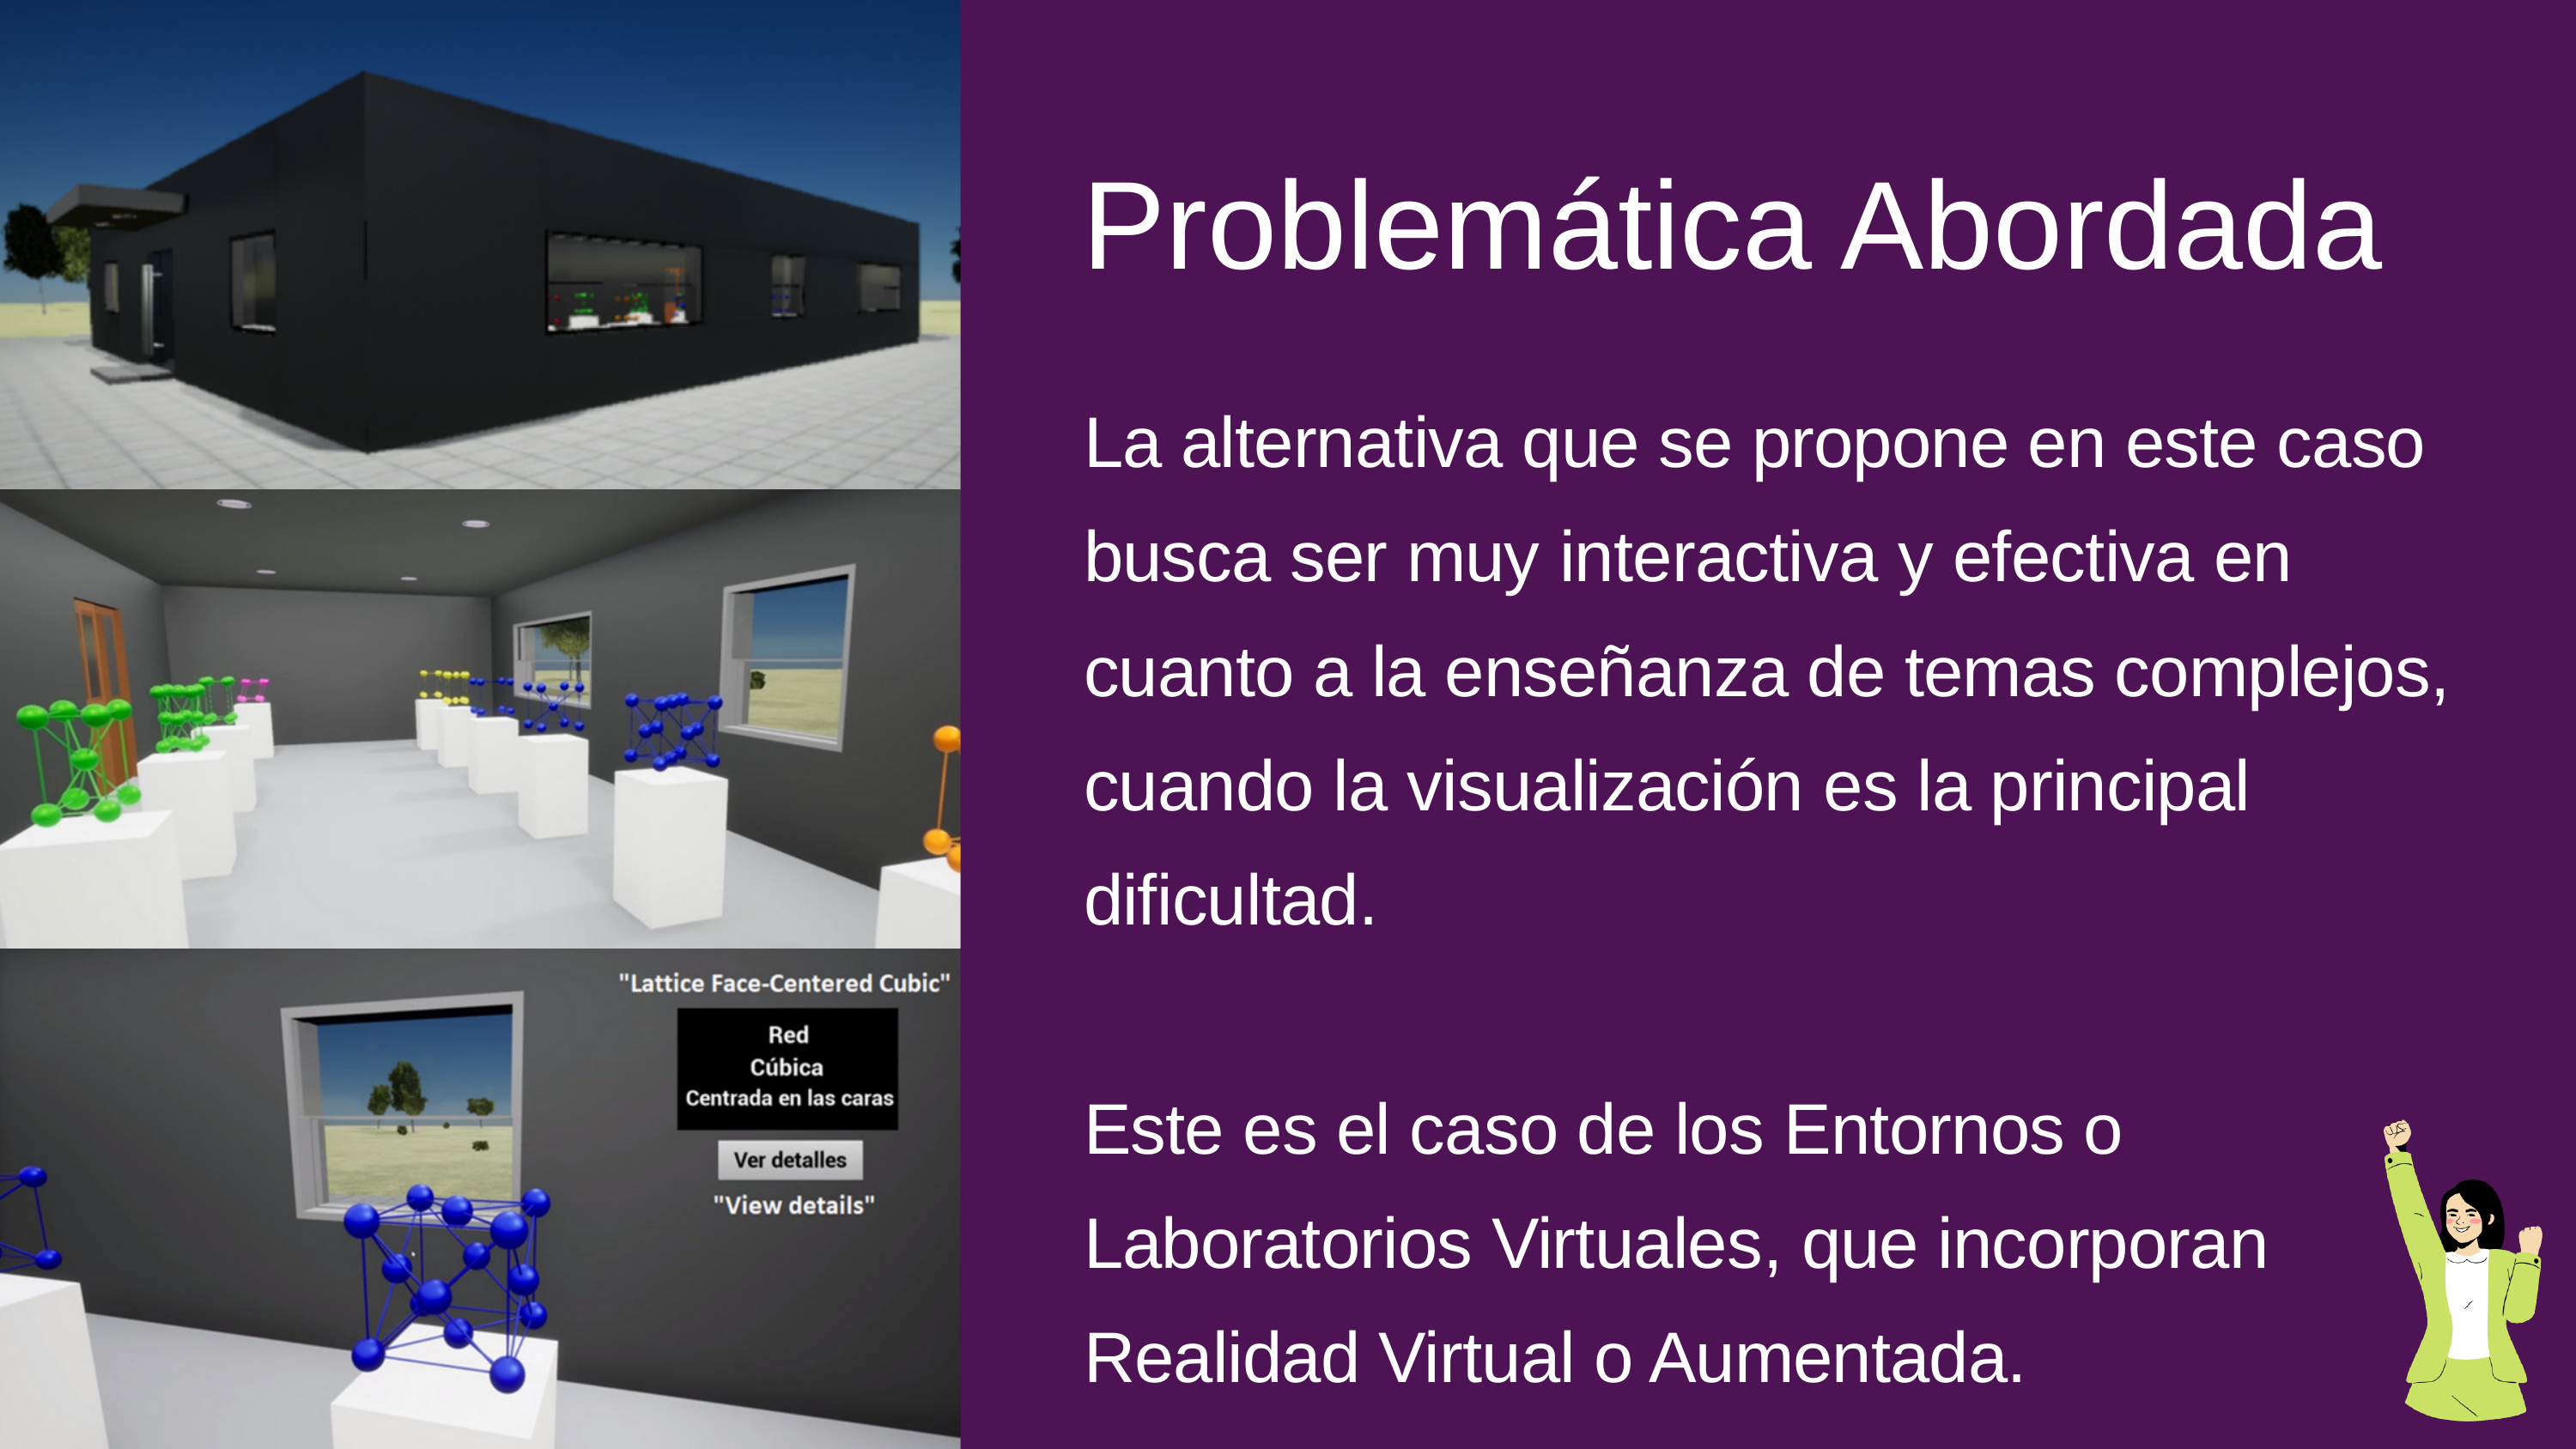

Problemática Abordada
La alternativa que se propone en este caso busca ser muy interactiva y efectiva en cuanto a la enseñanza de temas complejos, cuando la visualización es la principal dificultad.

Este es el caso de los Entornos o Laboratorios Virtuales, que incorporan Realidad Virtual o Aumentada.